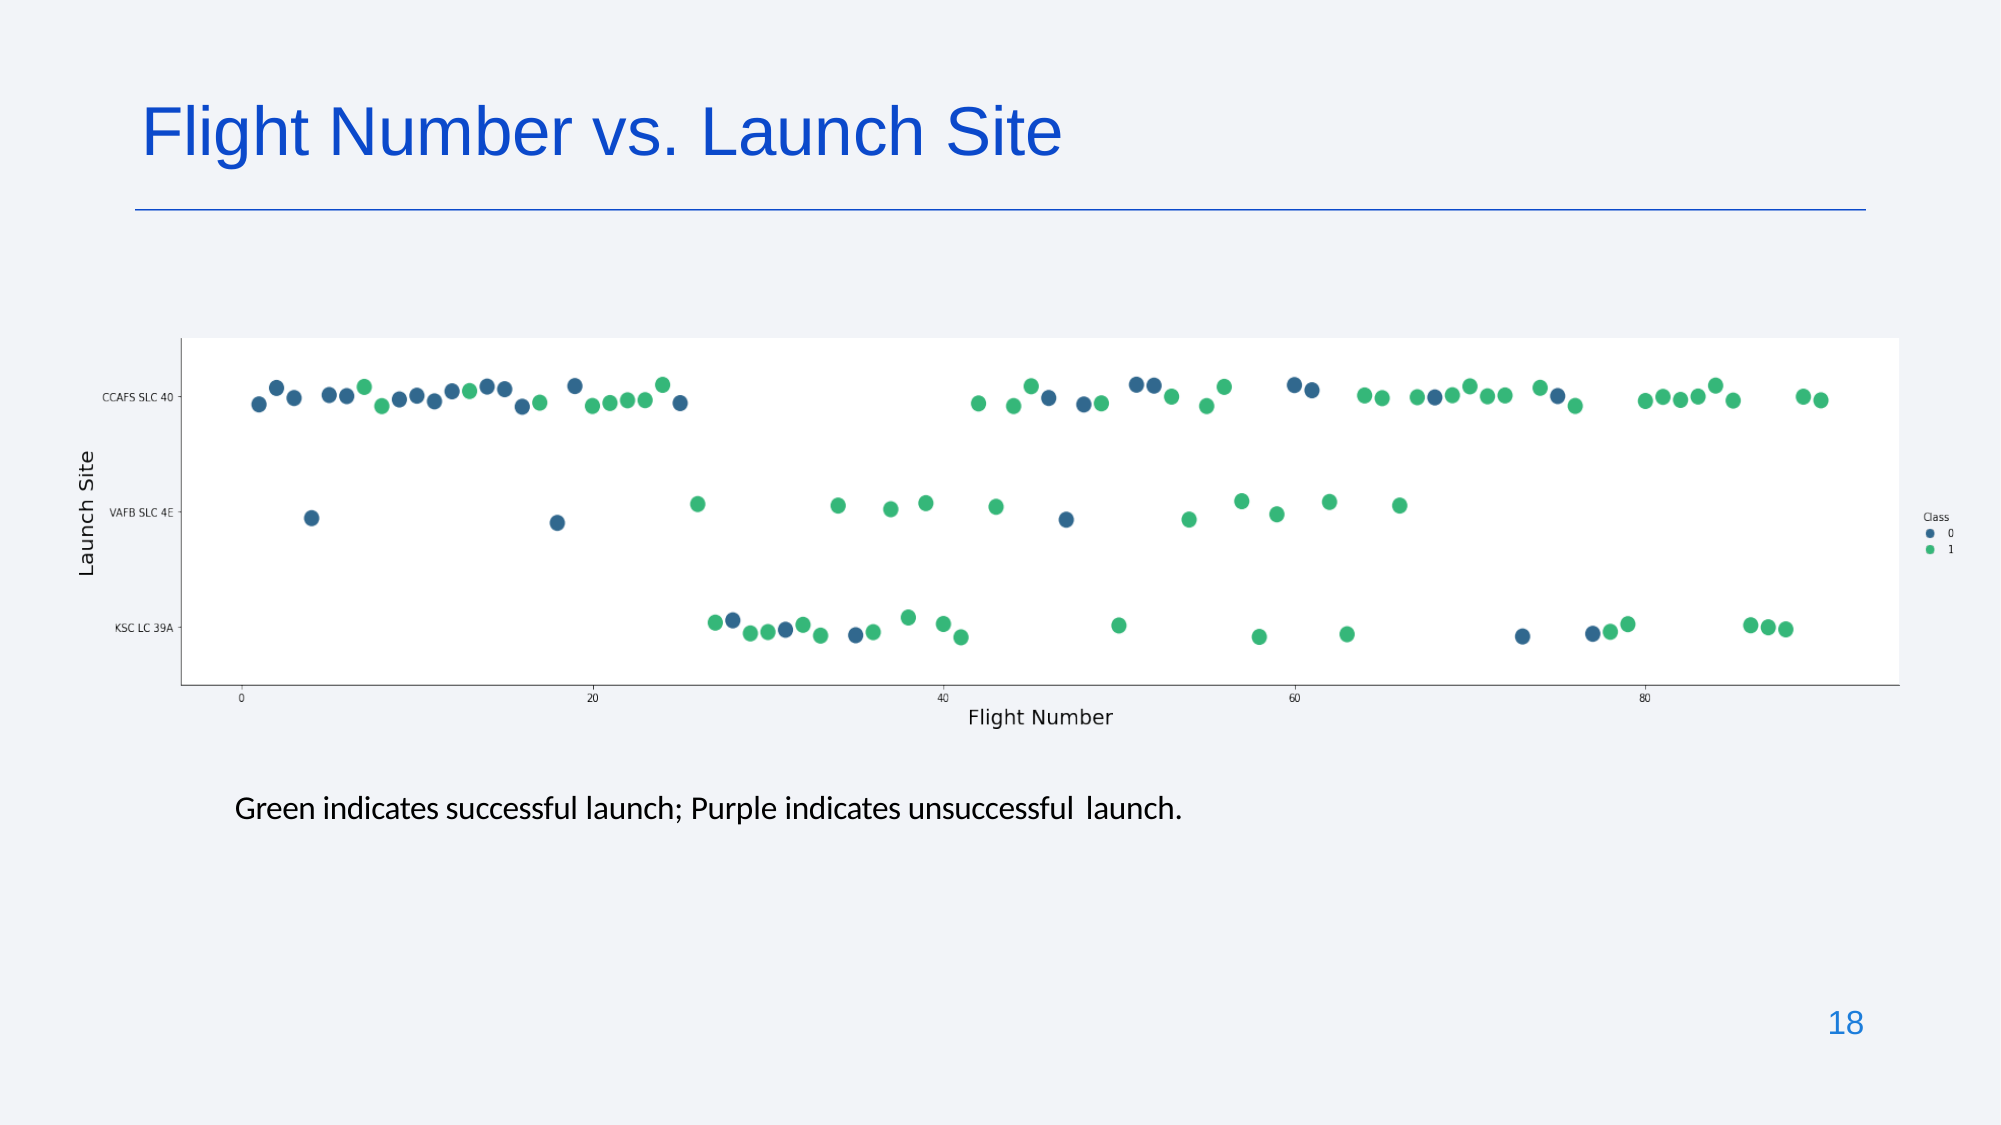

Flight Number vs. Launch Site

Green indicates successful launch; Purple indicates unsuccessful launch.
18